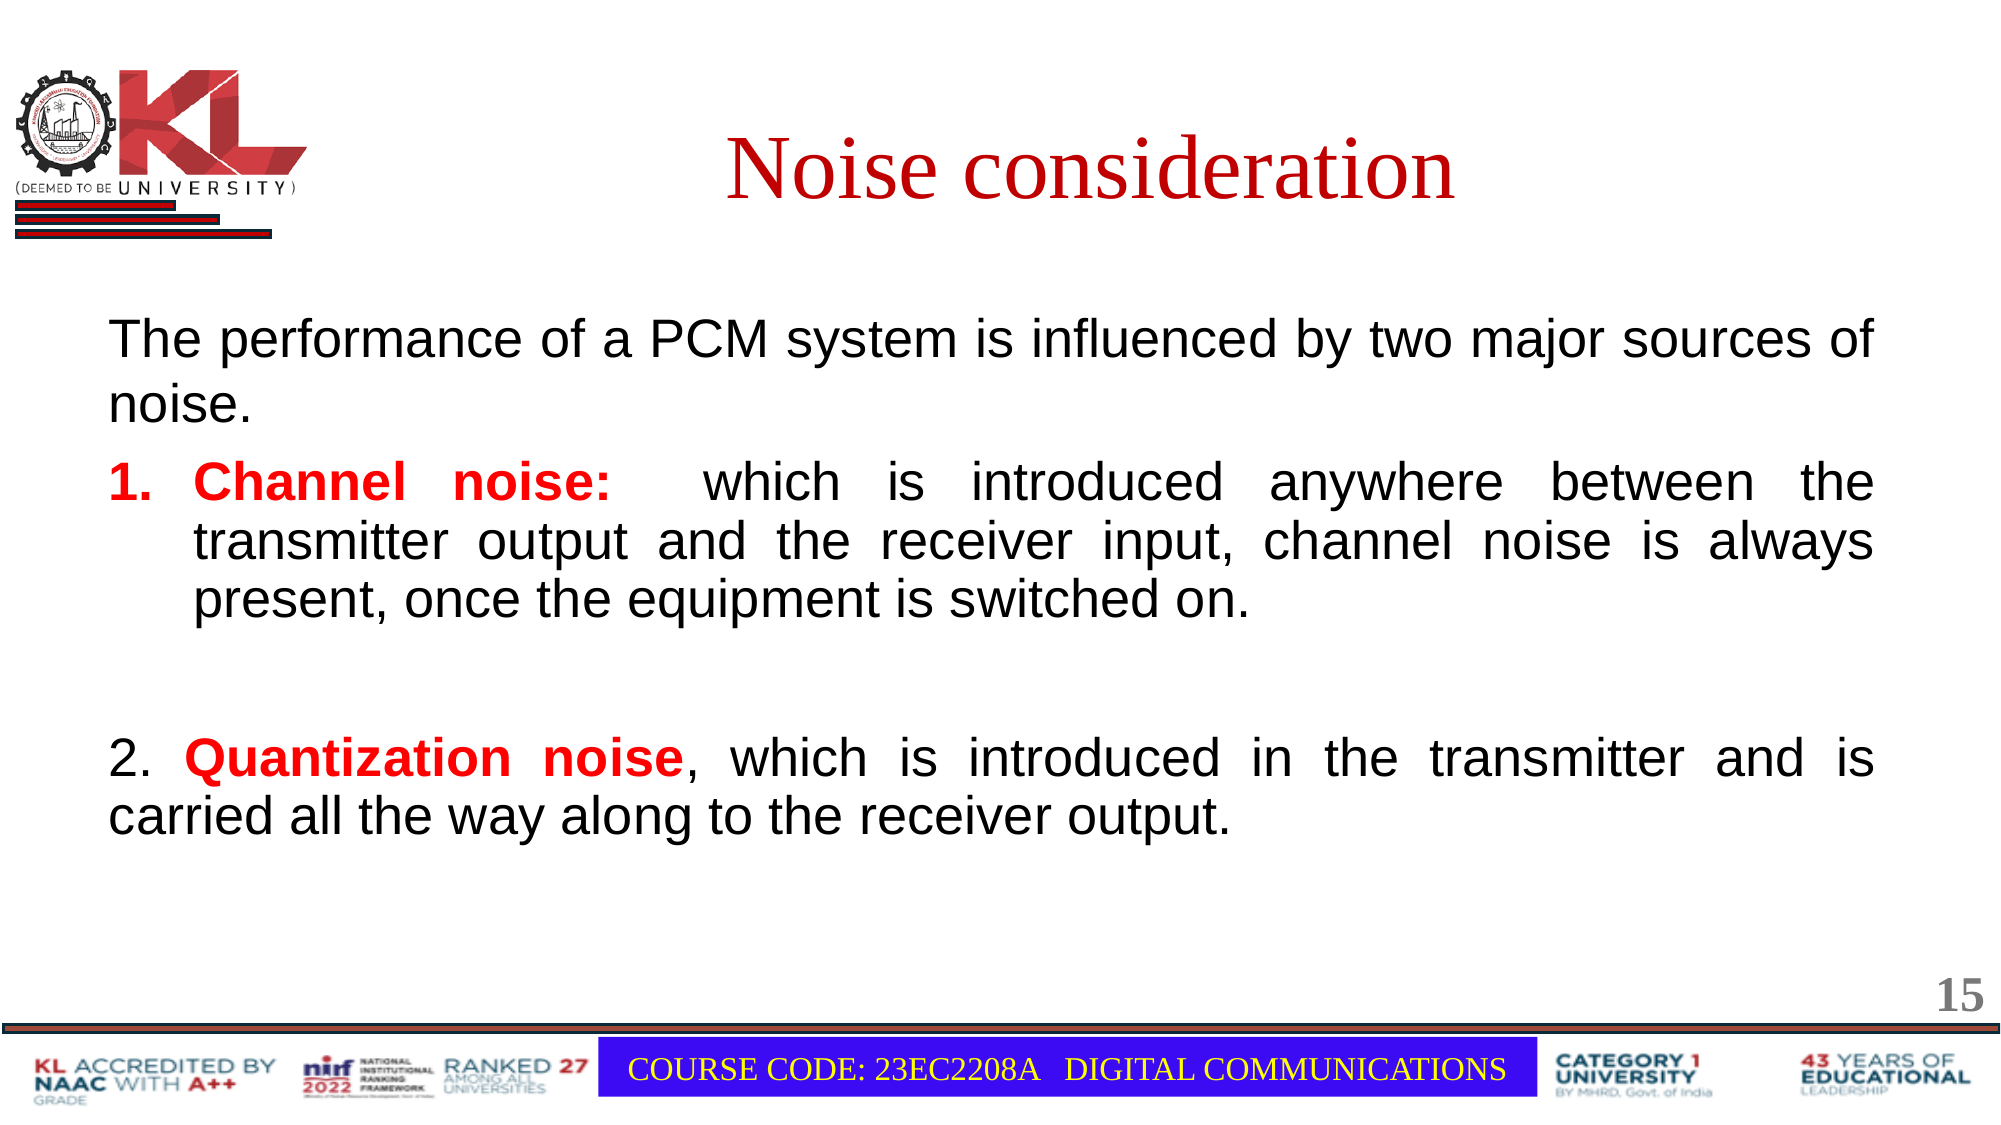

# Noise consideration
The performance of a PCM system is influenced by two major sources of noise.
Channel noise:  which is introduced anywhere between the transmitter output and the receiver input, channel noise is always present, once the equipment is switched on.

2. Quantization noise, which is introduced in the transmitter and is carried all the way along to the receiver output.

15
COURSE CODE: 23EC2208A   DIGITAL COMMUNICATIONS